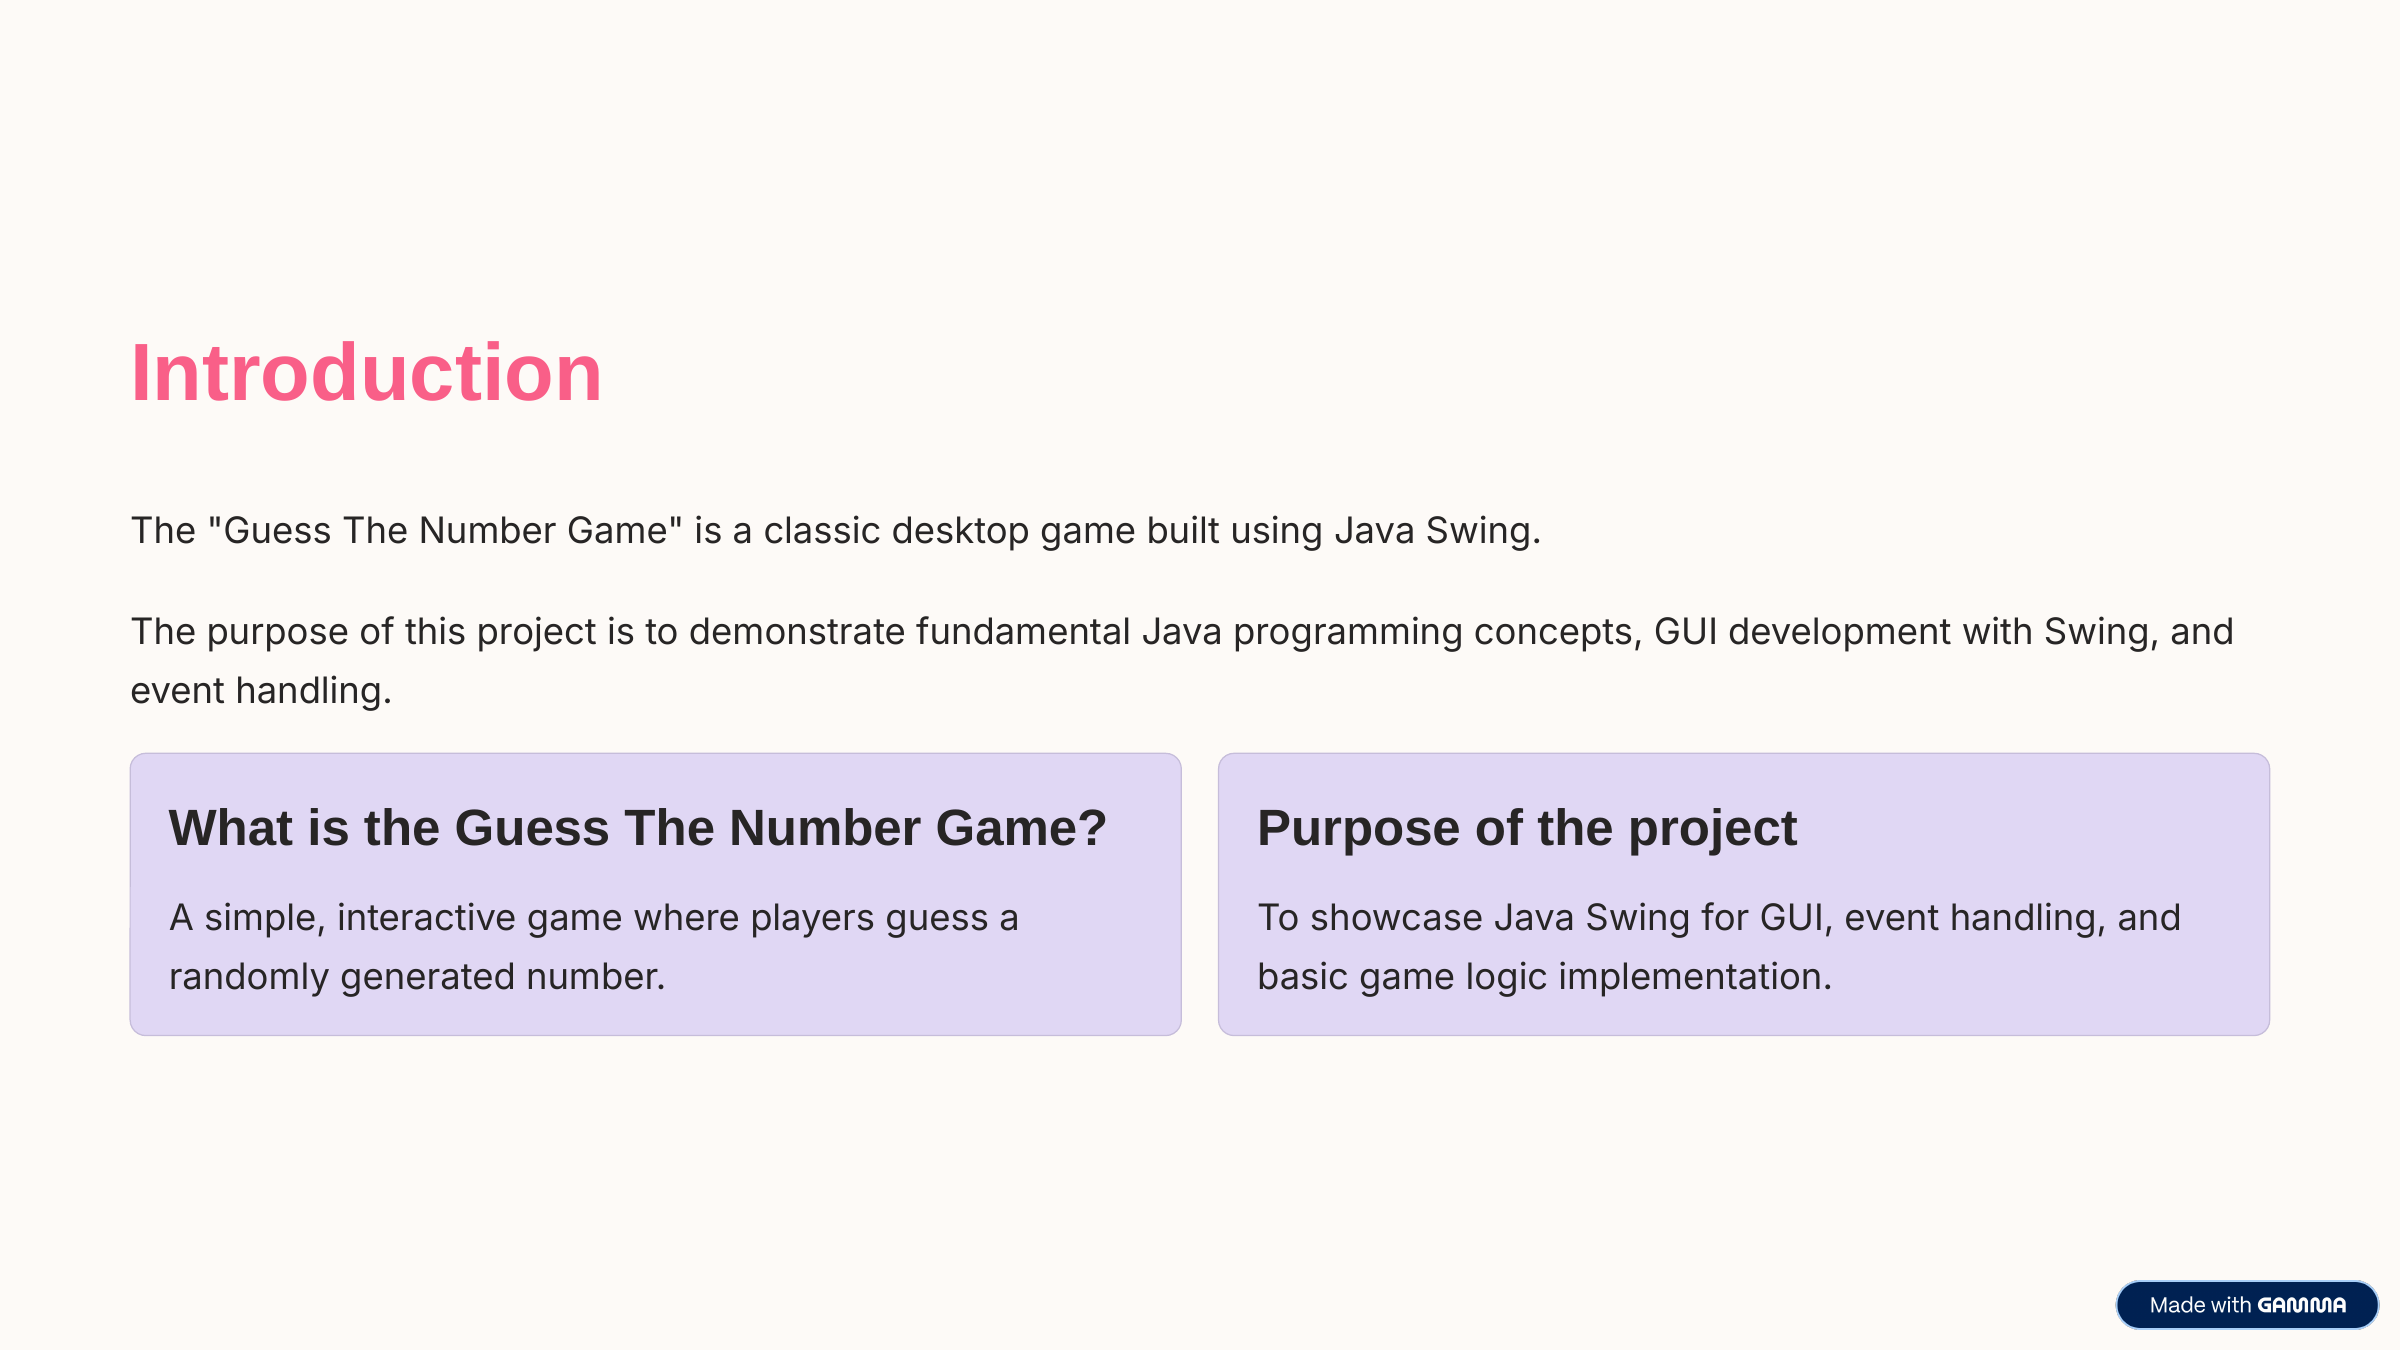

Introduction
The "Guess The Number Game" is a classic desktop game built using Java Swing.
The purpose of this project is to demonstrate fundamental Java programming concepts, GUI development with Swing, and event handling.

What is the Guess The Number Game?
Purpose of the project
A simple, interactive game where players guess a randomly generated number.
To showcase Java Swing for GUI, event handling, and basic game logic implementation.